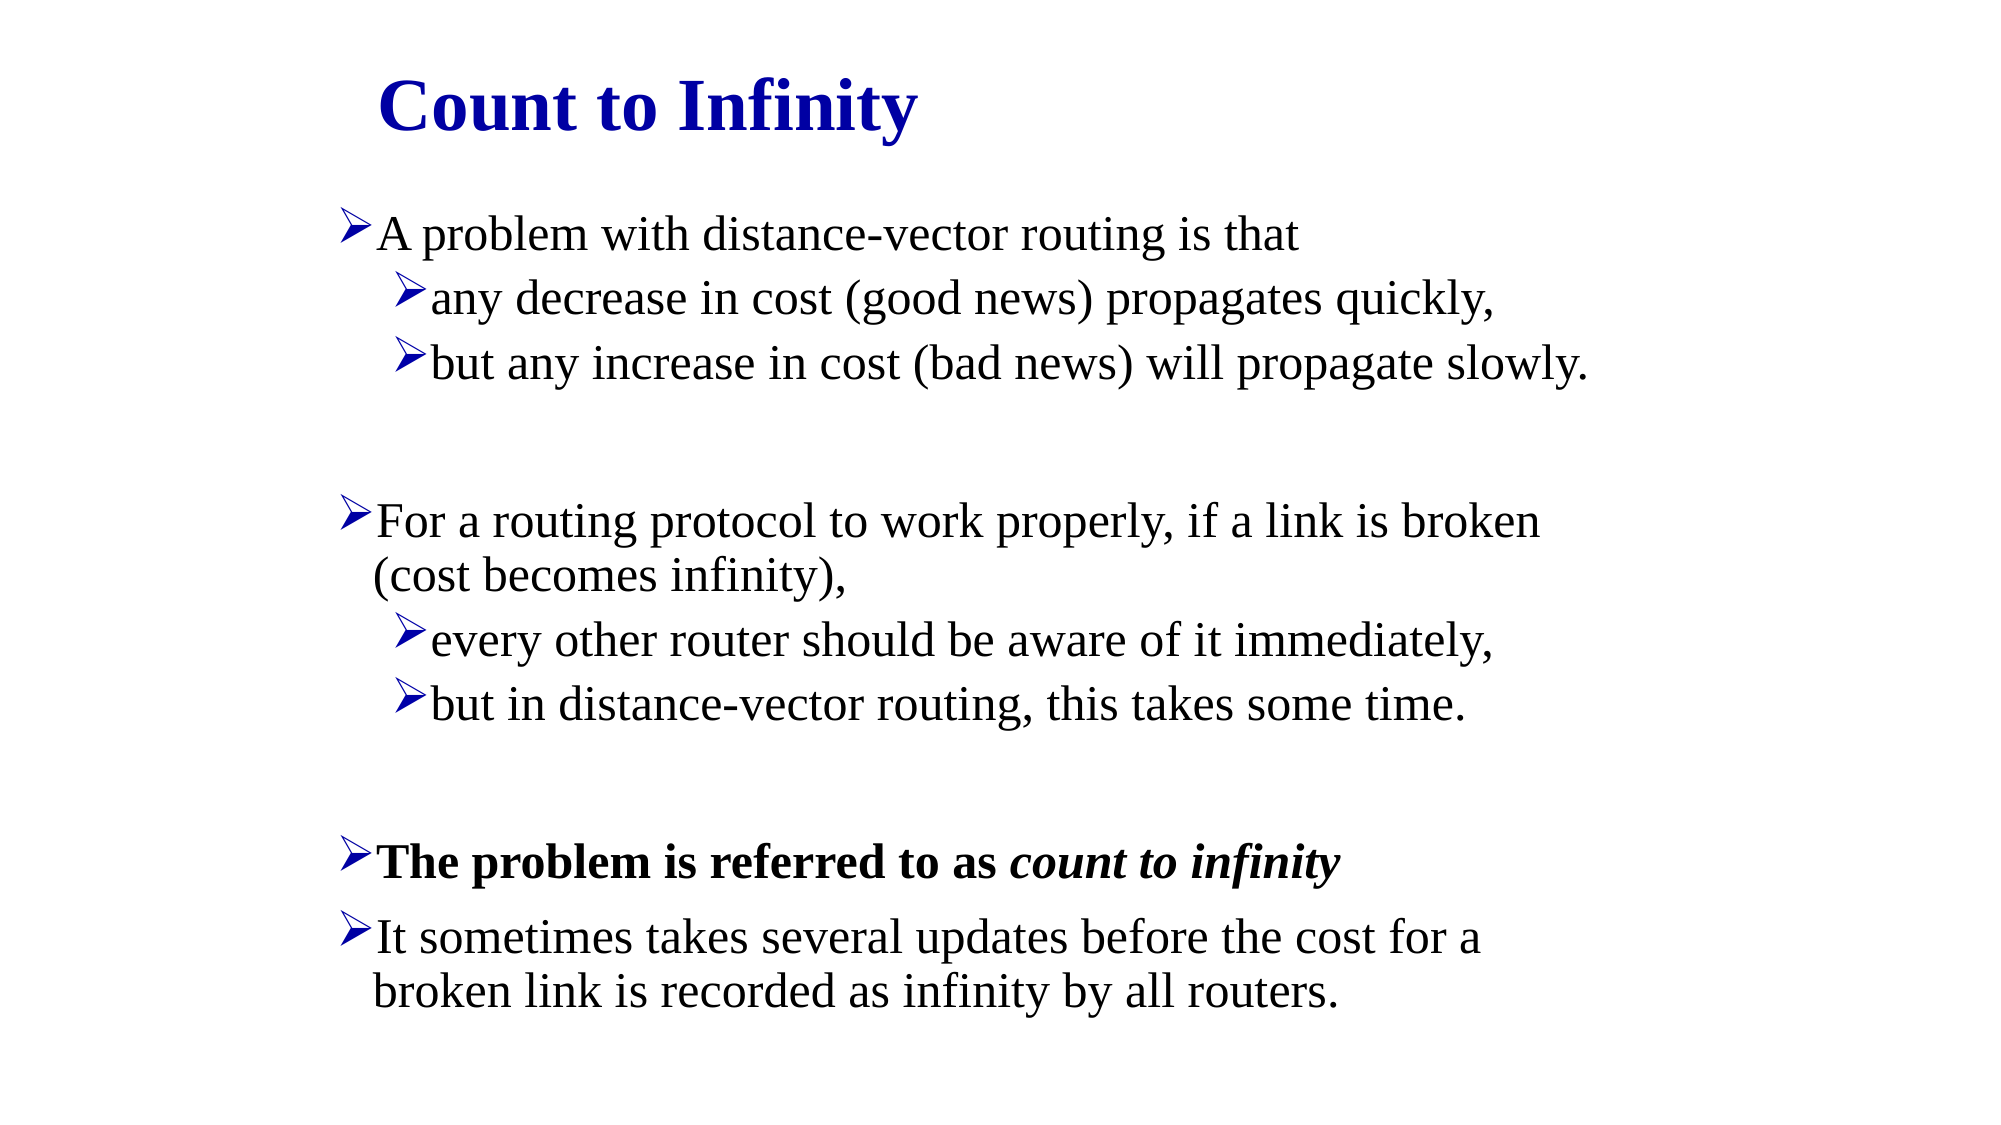

# Count to Infinity
A problem with distance-vector routing is that
any decrease in cost (good news) propagates quickly,
but any increase in cost (bad news) will propagate slowly.

For a routing protocol to work properly, if a link is broken (cost becomes infinity),
every other router should be aware of it immediately,
but in distance-vector routing, this takes some time.

The problem is referred to as count to infinity
It sometimes takes several updates before the cost for a broken link is recorded as infinity by all routers.